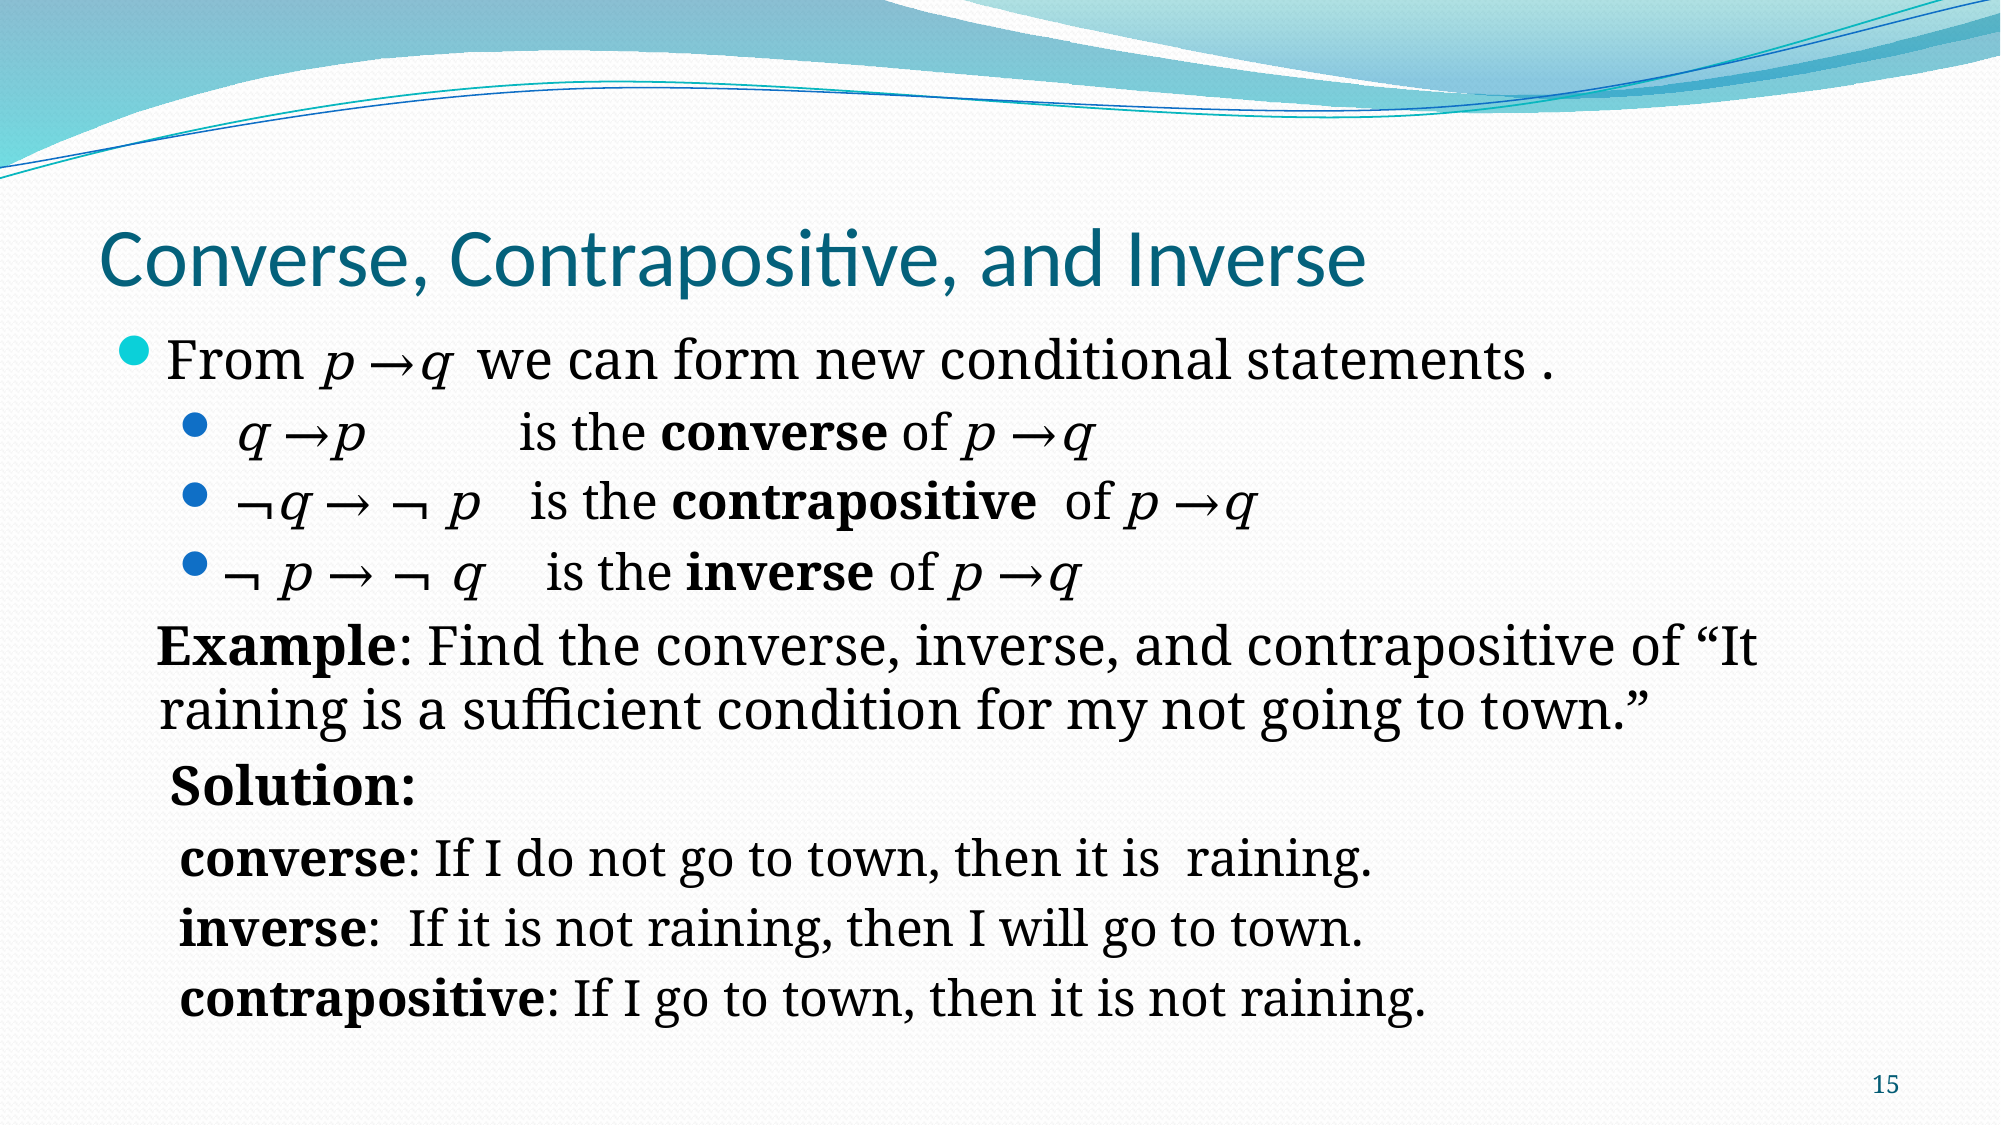

# Converse, Contrapositive, and Inverse
From p →q  we can form new conditional statements .
 q →p            is the converse of p →q
 ¬q → ¬ p    is the contrapositive  of p →q
¬ p → ¬ q     is the inverse of p →q
   Example: Find the converse, inverse, and contrapositive of “It raining is a sufficient condition for my not going to town.”
    Solution:
converse: If I do not go to town, then it is  raining.
inverse:  If it is not raining, then I will go to town.
contrapositive: If I go to town, then it is not raining.
15